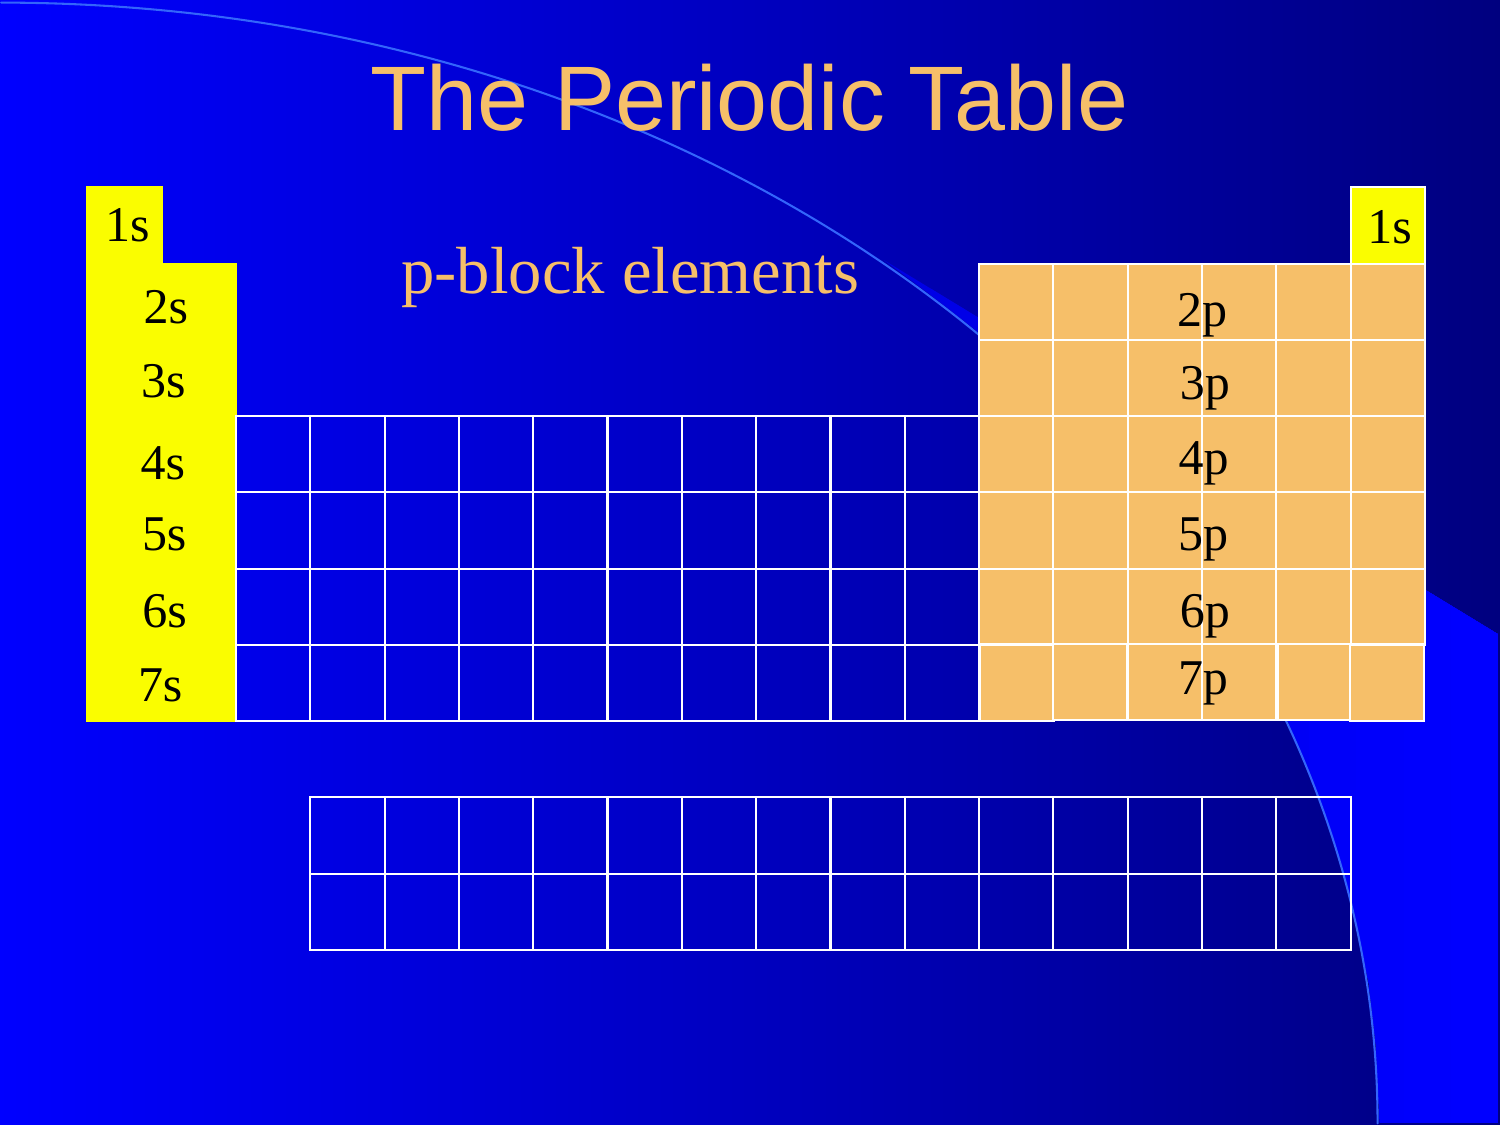

The Periodic Table
1s
1s

p-block elements

2s
2p

3s

3p

4p
4s

5s
5p

6s
6p
7p

7s